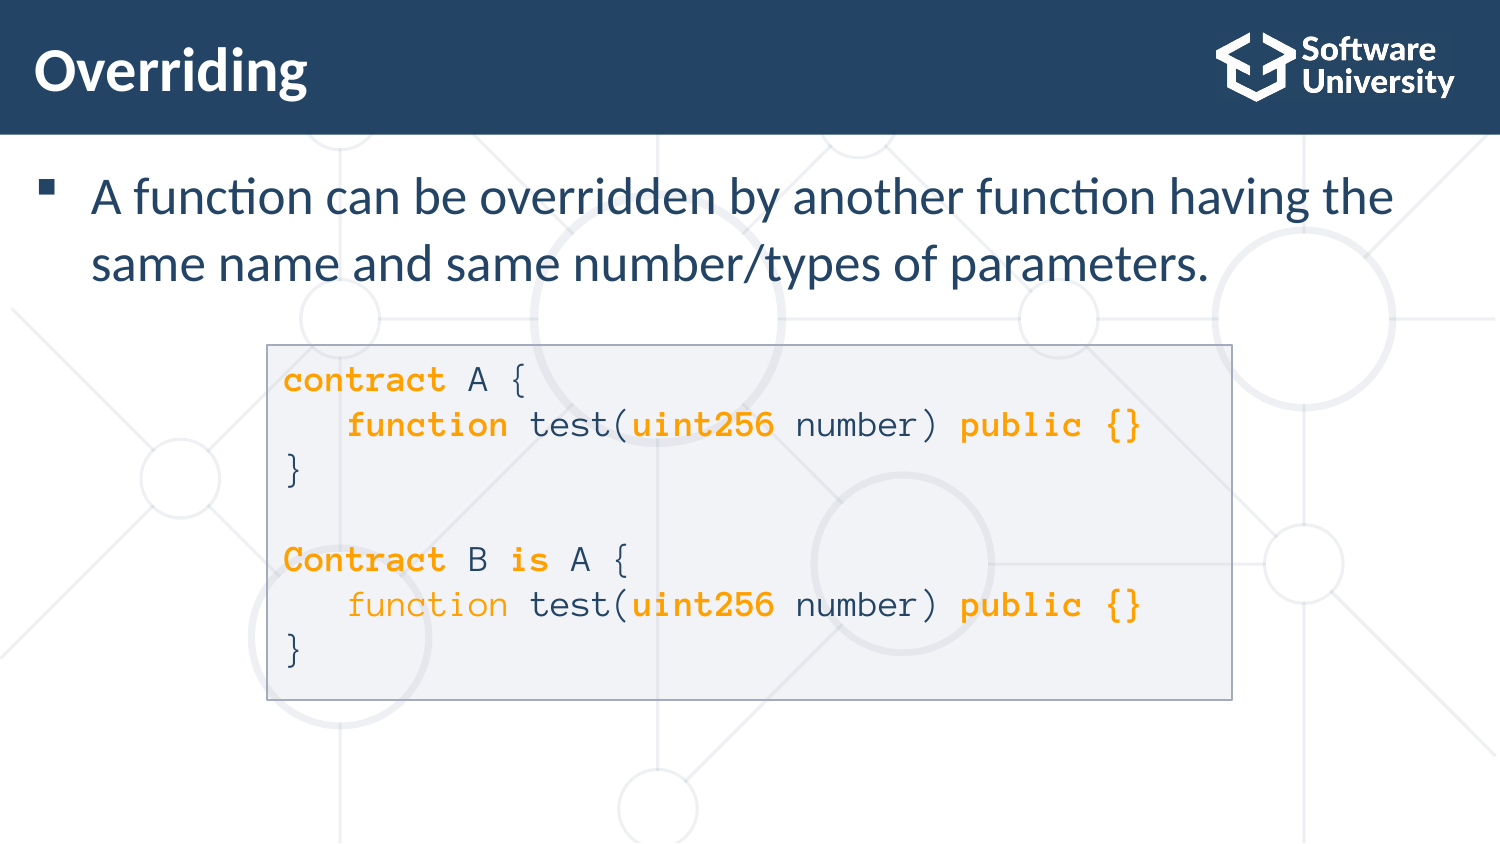

# Overriding
A function can be overridden by another function having the
same name and same number/types of parameters.

contract A {
   function test(uint256 number) public {}
}

Contract B is A {
   function test(uint256 number) public {}
}